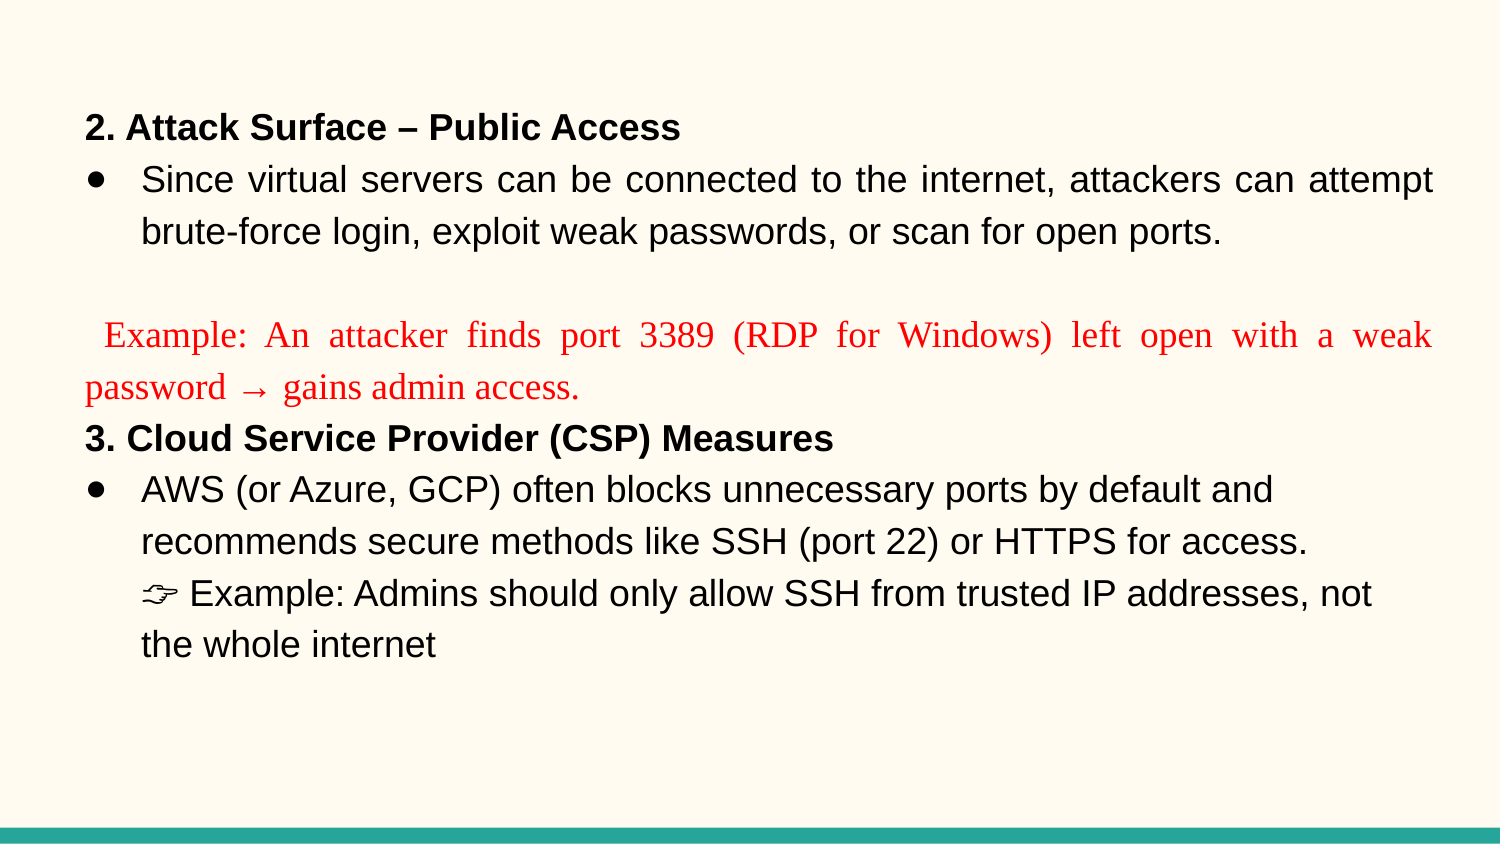

2. Attack Surface – Public Access
Since virtual servers can be connected to the internet, attackers can attempt brute-force login, exploit weak passwords, or scan for open ports.
 Example: An attacker finds port 3389 (RDP for Windows) left open with a weak password → gains admin access.
3. Cloud Service Provider (CSP) Measures
AWS (or Azure, GCP) often blocks unnecessary ports by default and recommends secure methods like SSH (port 22) or HTTPS for access.
👉 Example: Admins should only allow SSH from trusted IP addresses, not the whole internet